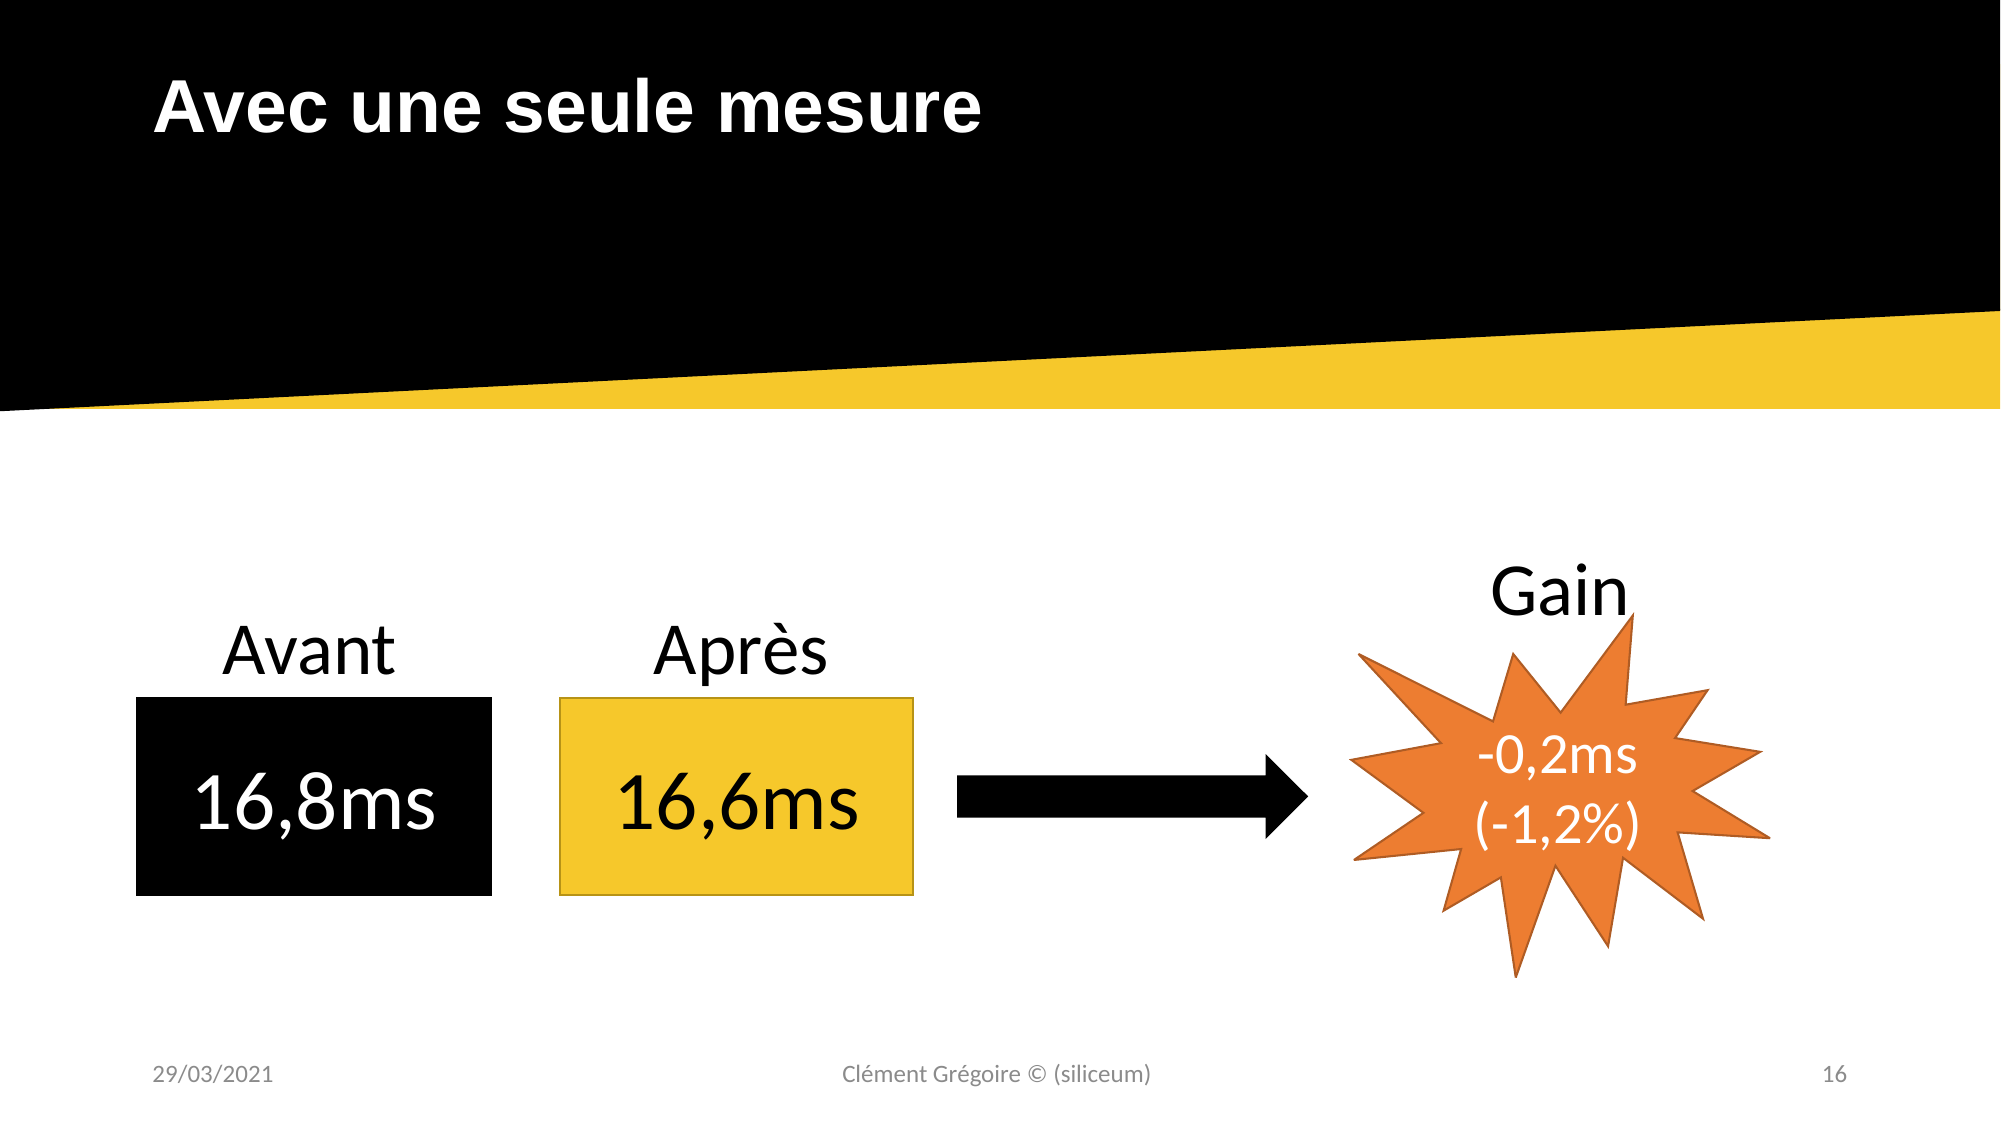

# Avec une seule mesure

Gain
Avant
Après
-0,2ms (-1,2%)
16,8ms
16,6ms

29/03/2021
Clément Grégoire © (siliceum)
16